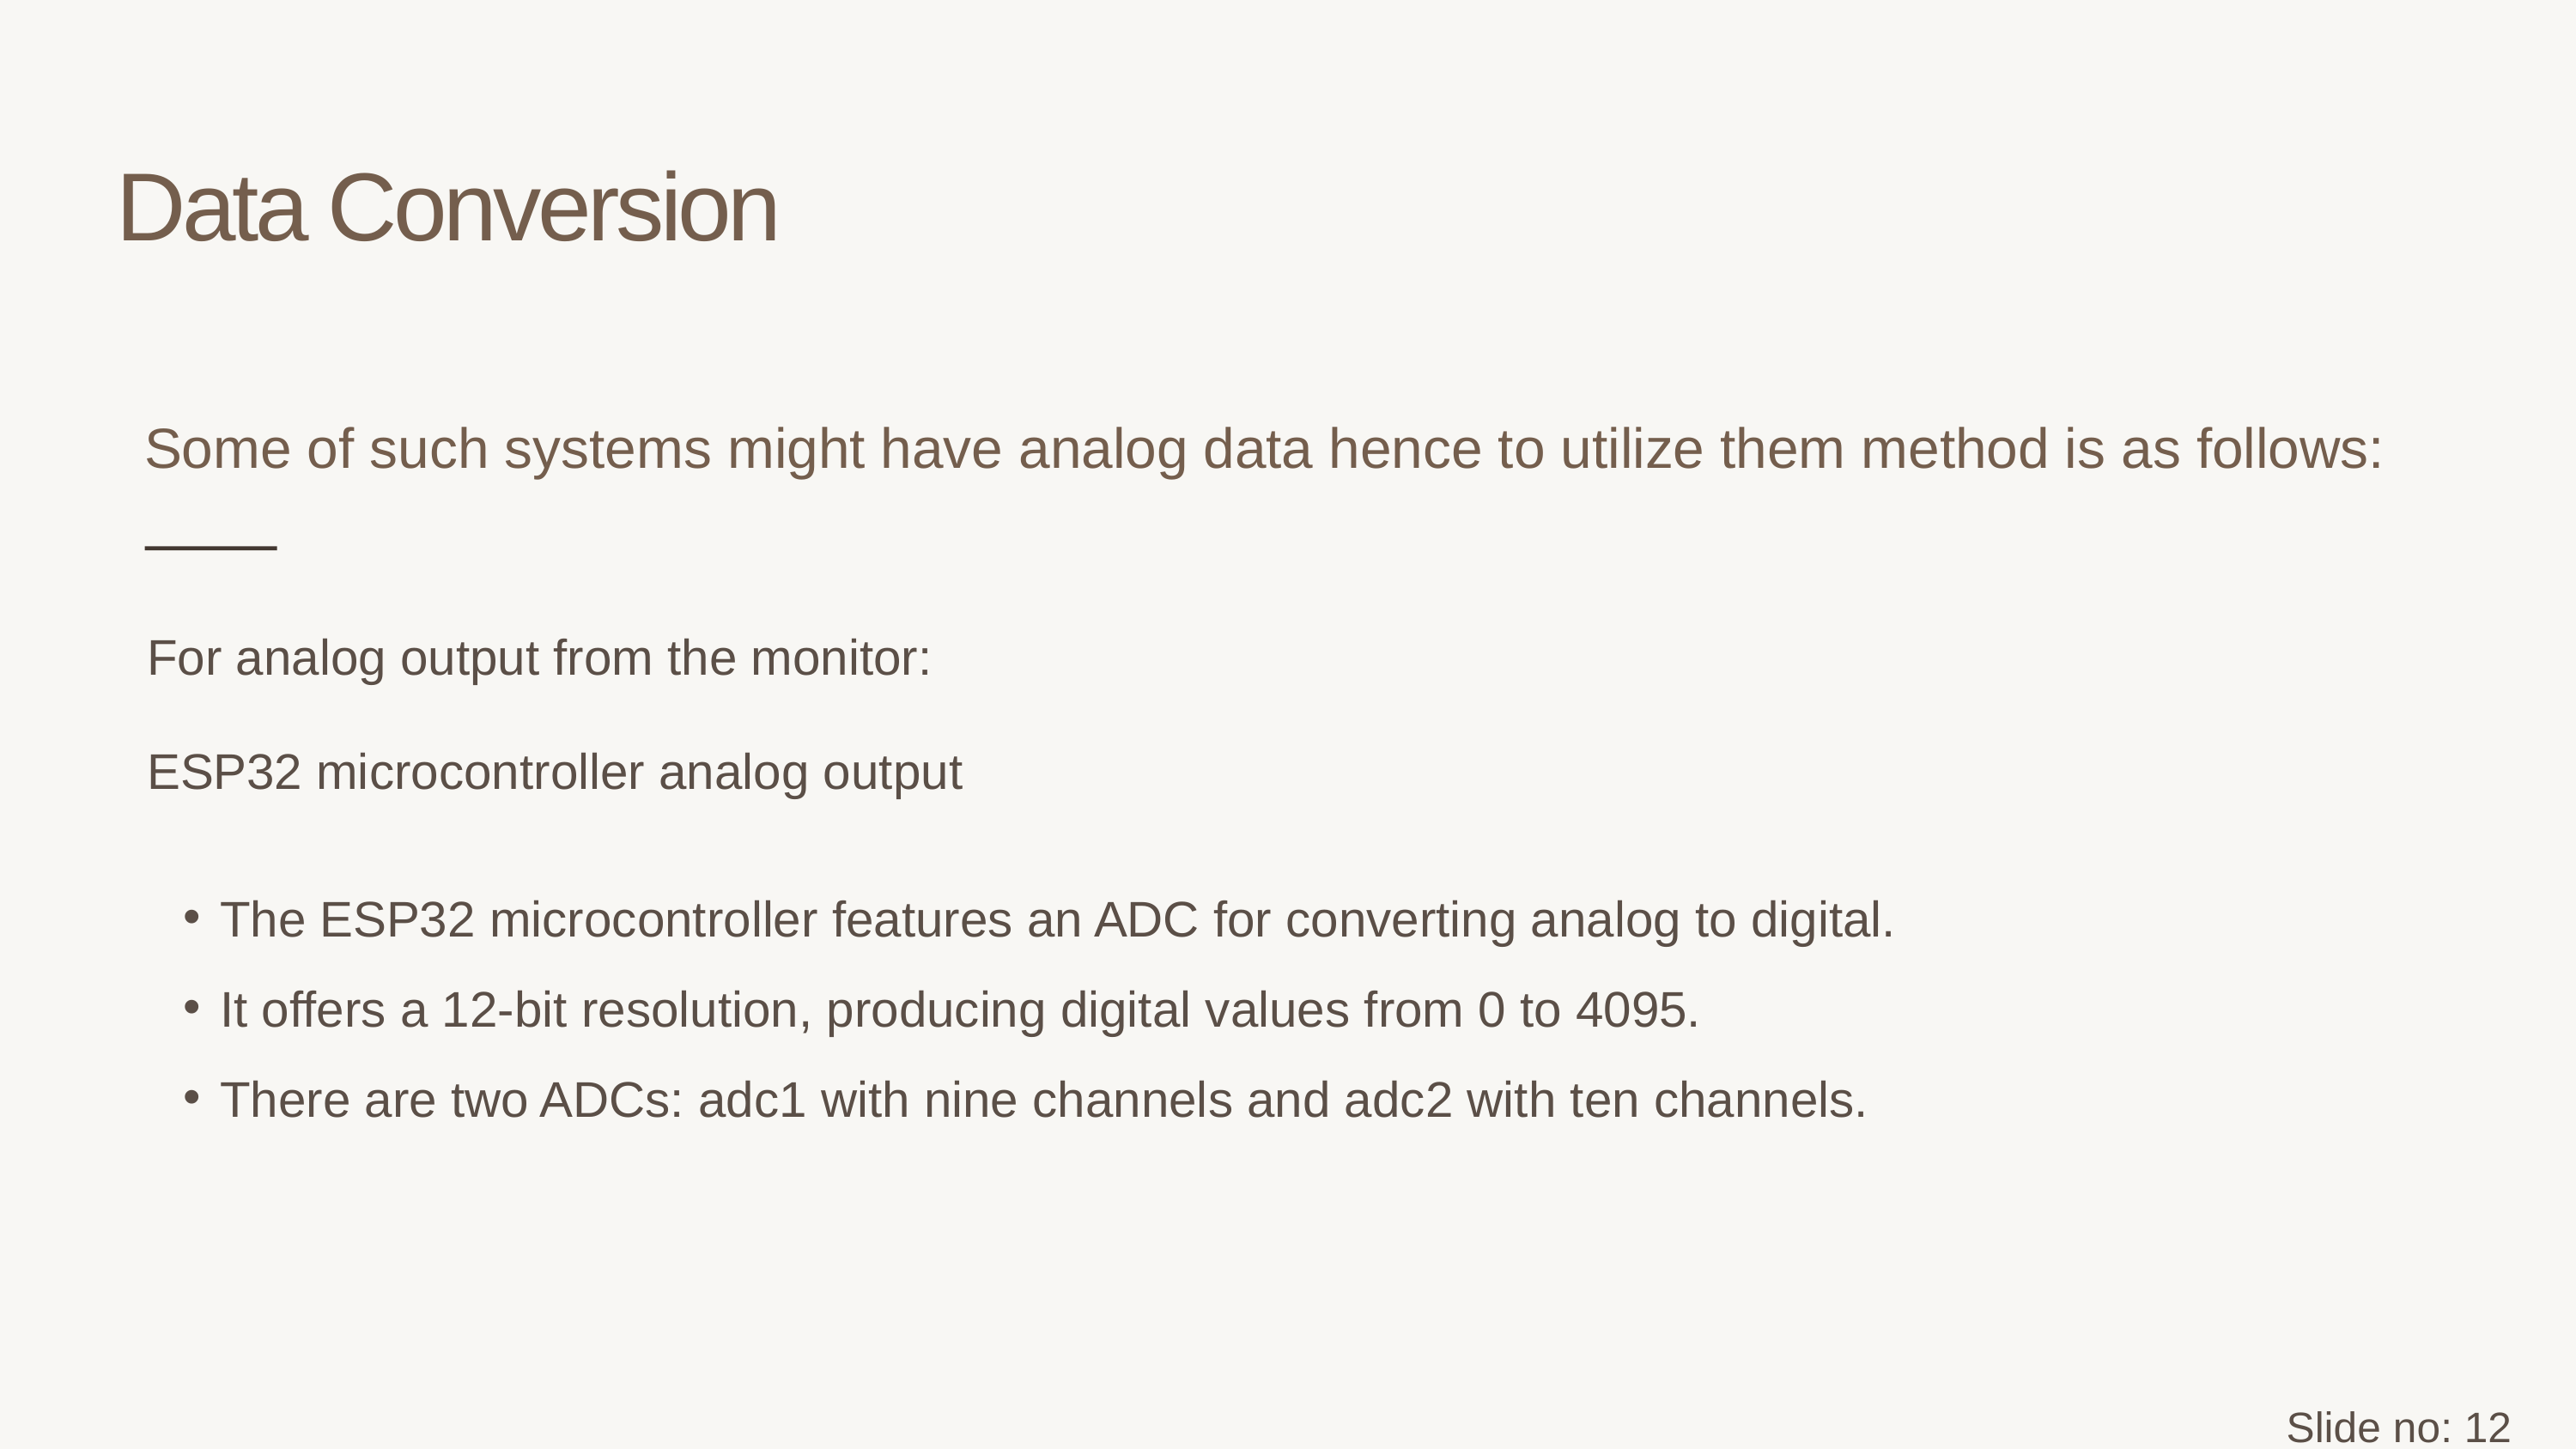

Data Conversion
Some of such systems might have analog data hence to utilize them method is as follows:

For analog output from the monitor:

ESP32 microcontroller analog output

The ESP32 microcontroller features an ADC for converting analog to digital.
It offers a 12-bit resolution, producing digital values from 0 to 4095.
There are two ADCs: adc1 with nine channels and adc2 with ten channels.

Slide no: 12